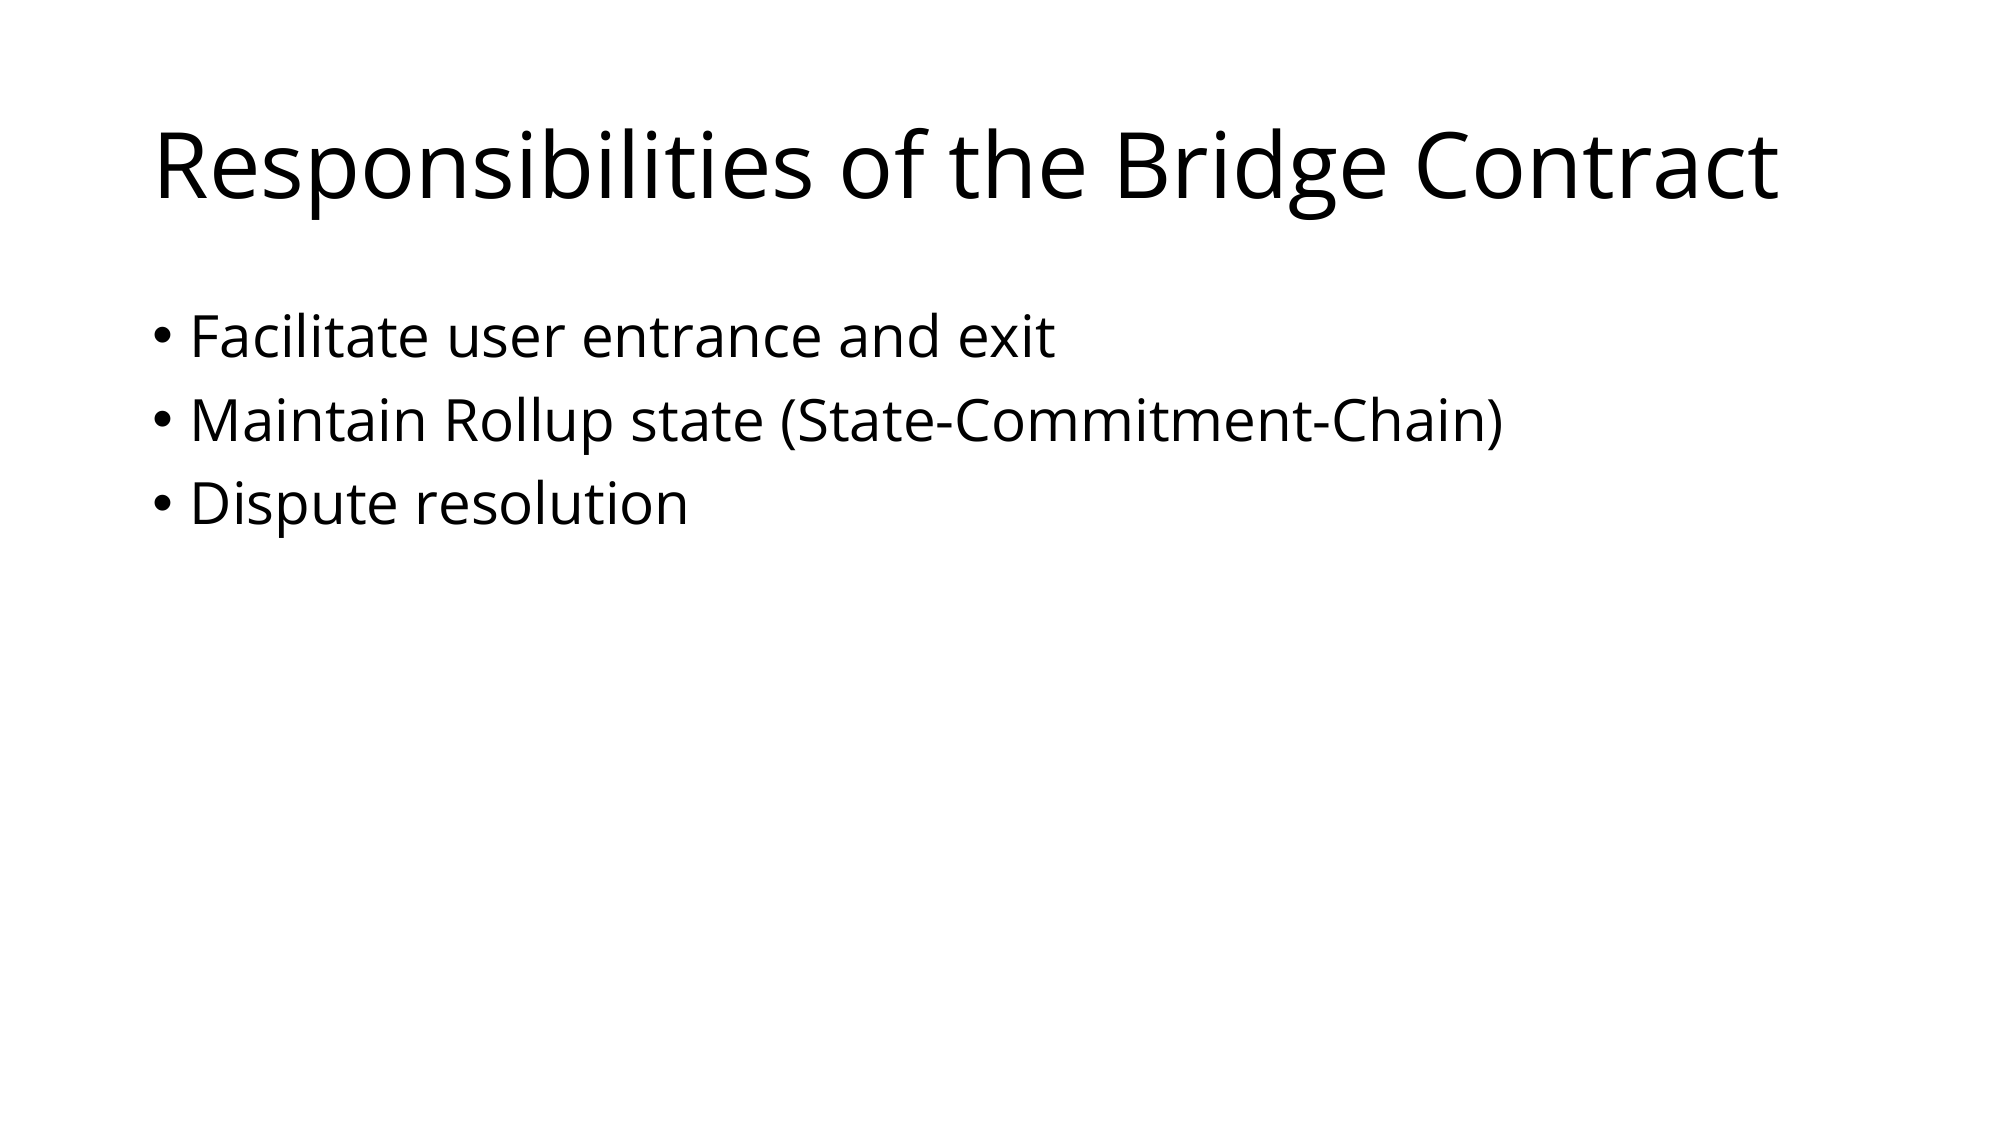

# Responsibilities of the Bridge Contract
Facilitate user entrance and exit
Maintain Rollup state (State-Commitment-Chain)
Dispute resolution